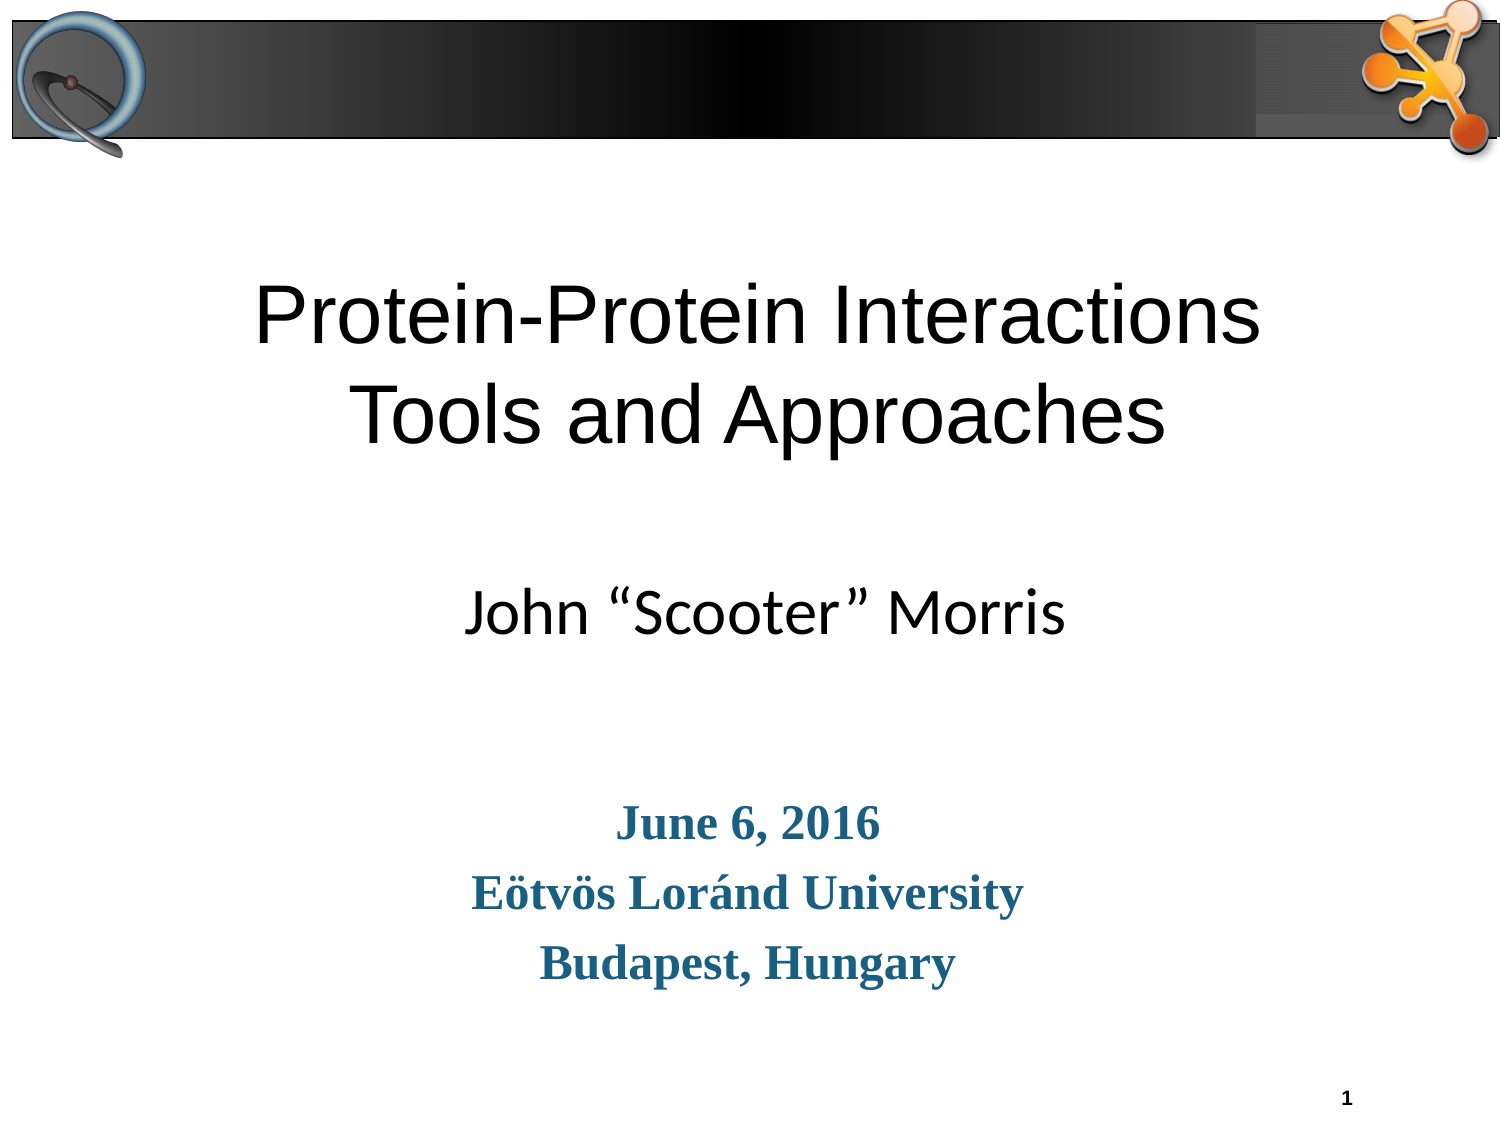

# Protein-Protein Interactions Tools and Approaches
John “Scooter” Morris
June 6, 2016
Eötvös Loránd University
Budapest, Hungary